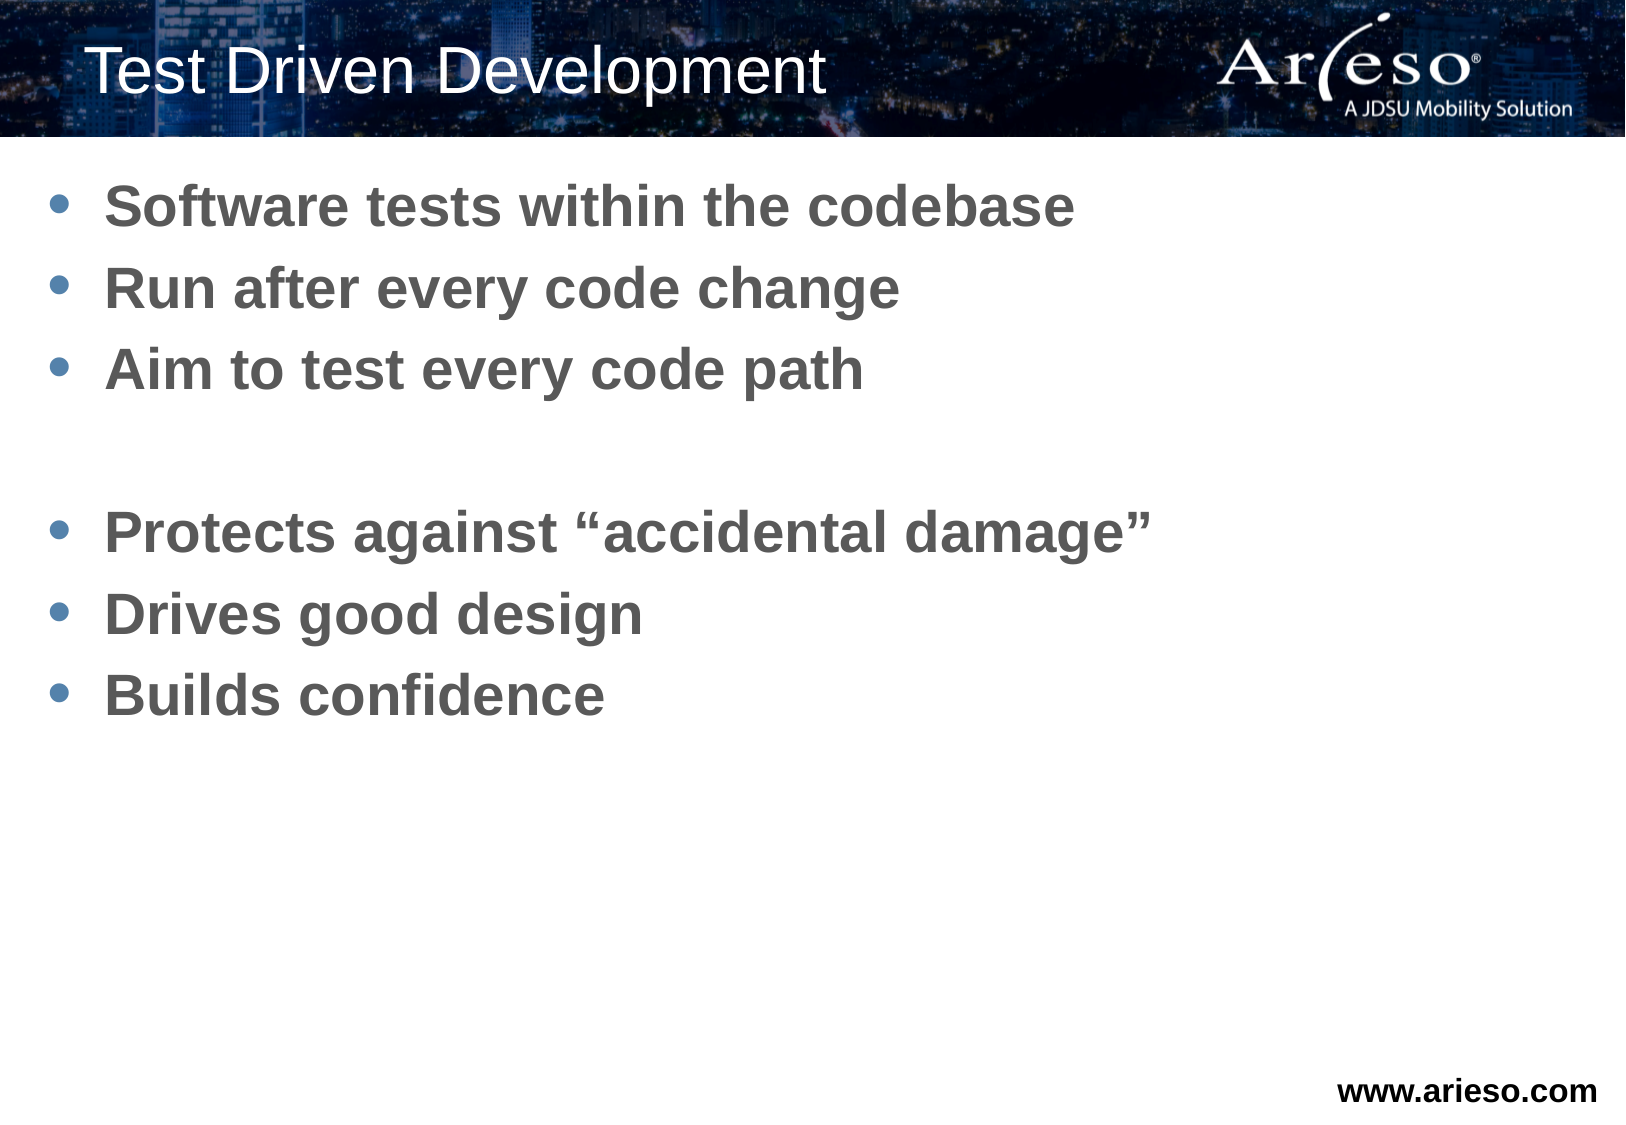

# Test Driven Development
Software tests within the codebase
Run after every code change
Aim to test every code path

Protects against “accidental damage”
Drives good design
Builds confidence